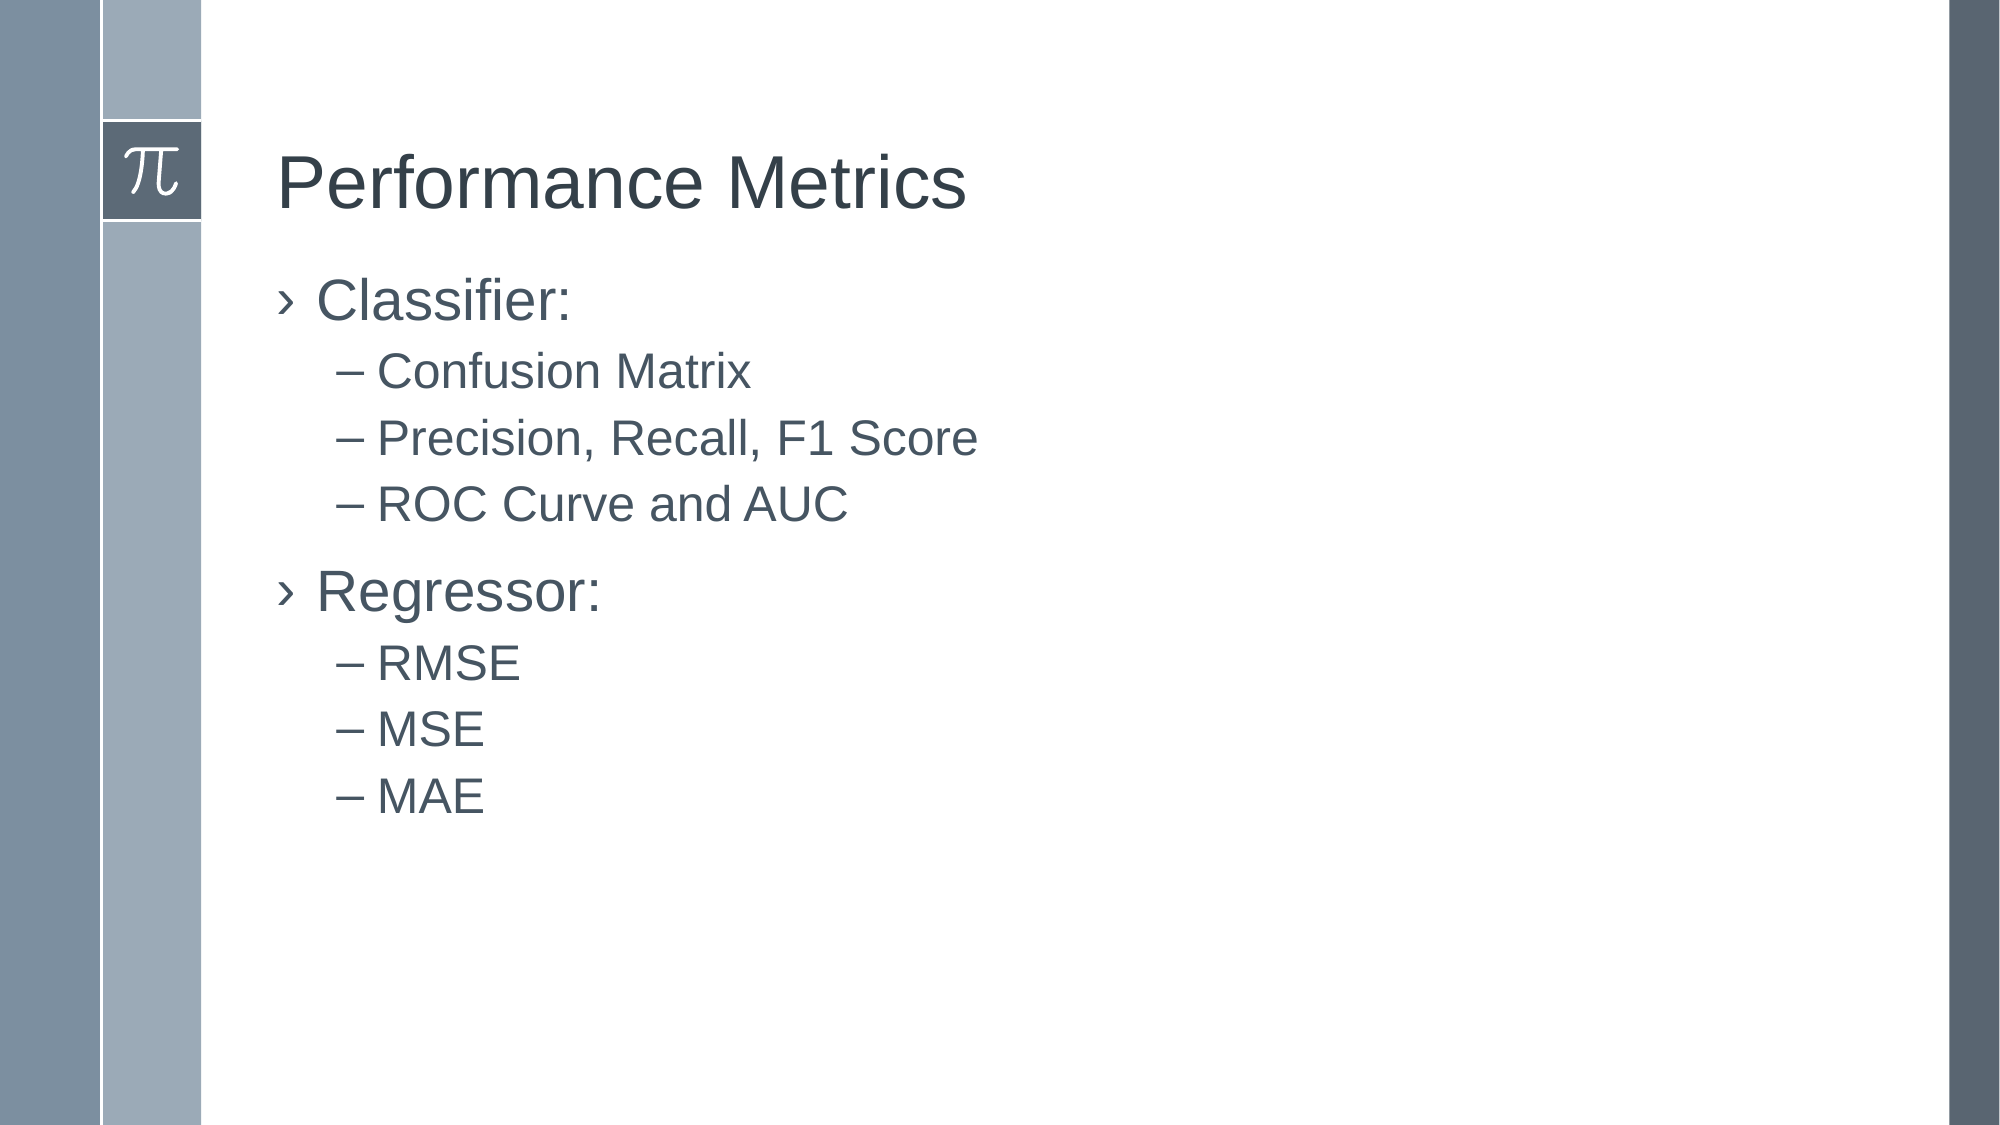

# Performance Metrics
Classifier:
Confusion Matrix
Precision, Recall, F1 Score
ROC Curve and AUC
Regressor:
RMSE
MSE
MAE